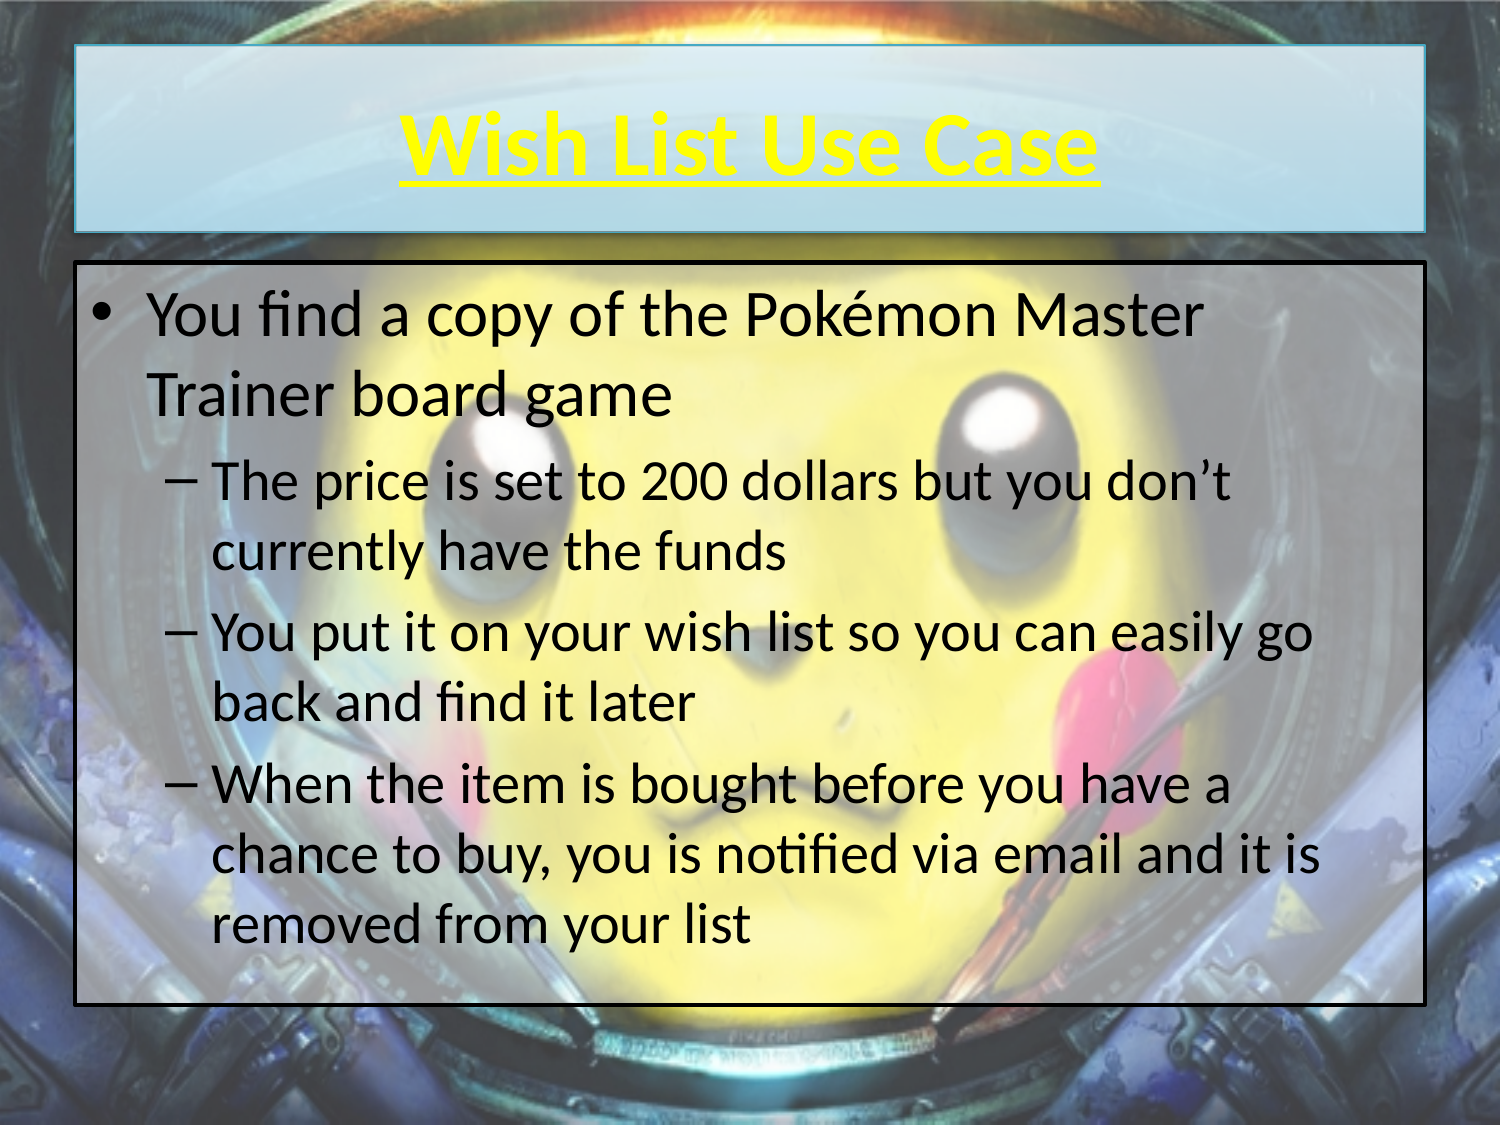

# Wish List Use Case
You find a copy of the Pokémon Master Trainer board game
The price is set to 200 dollars but you don’t currently have the funds
You put it on your wish list so you can easily go back and find it later
When the item is bought before you have a chance to buy, you is notified via email and it is removed from your list